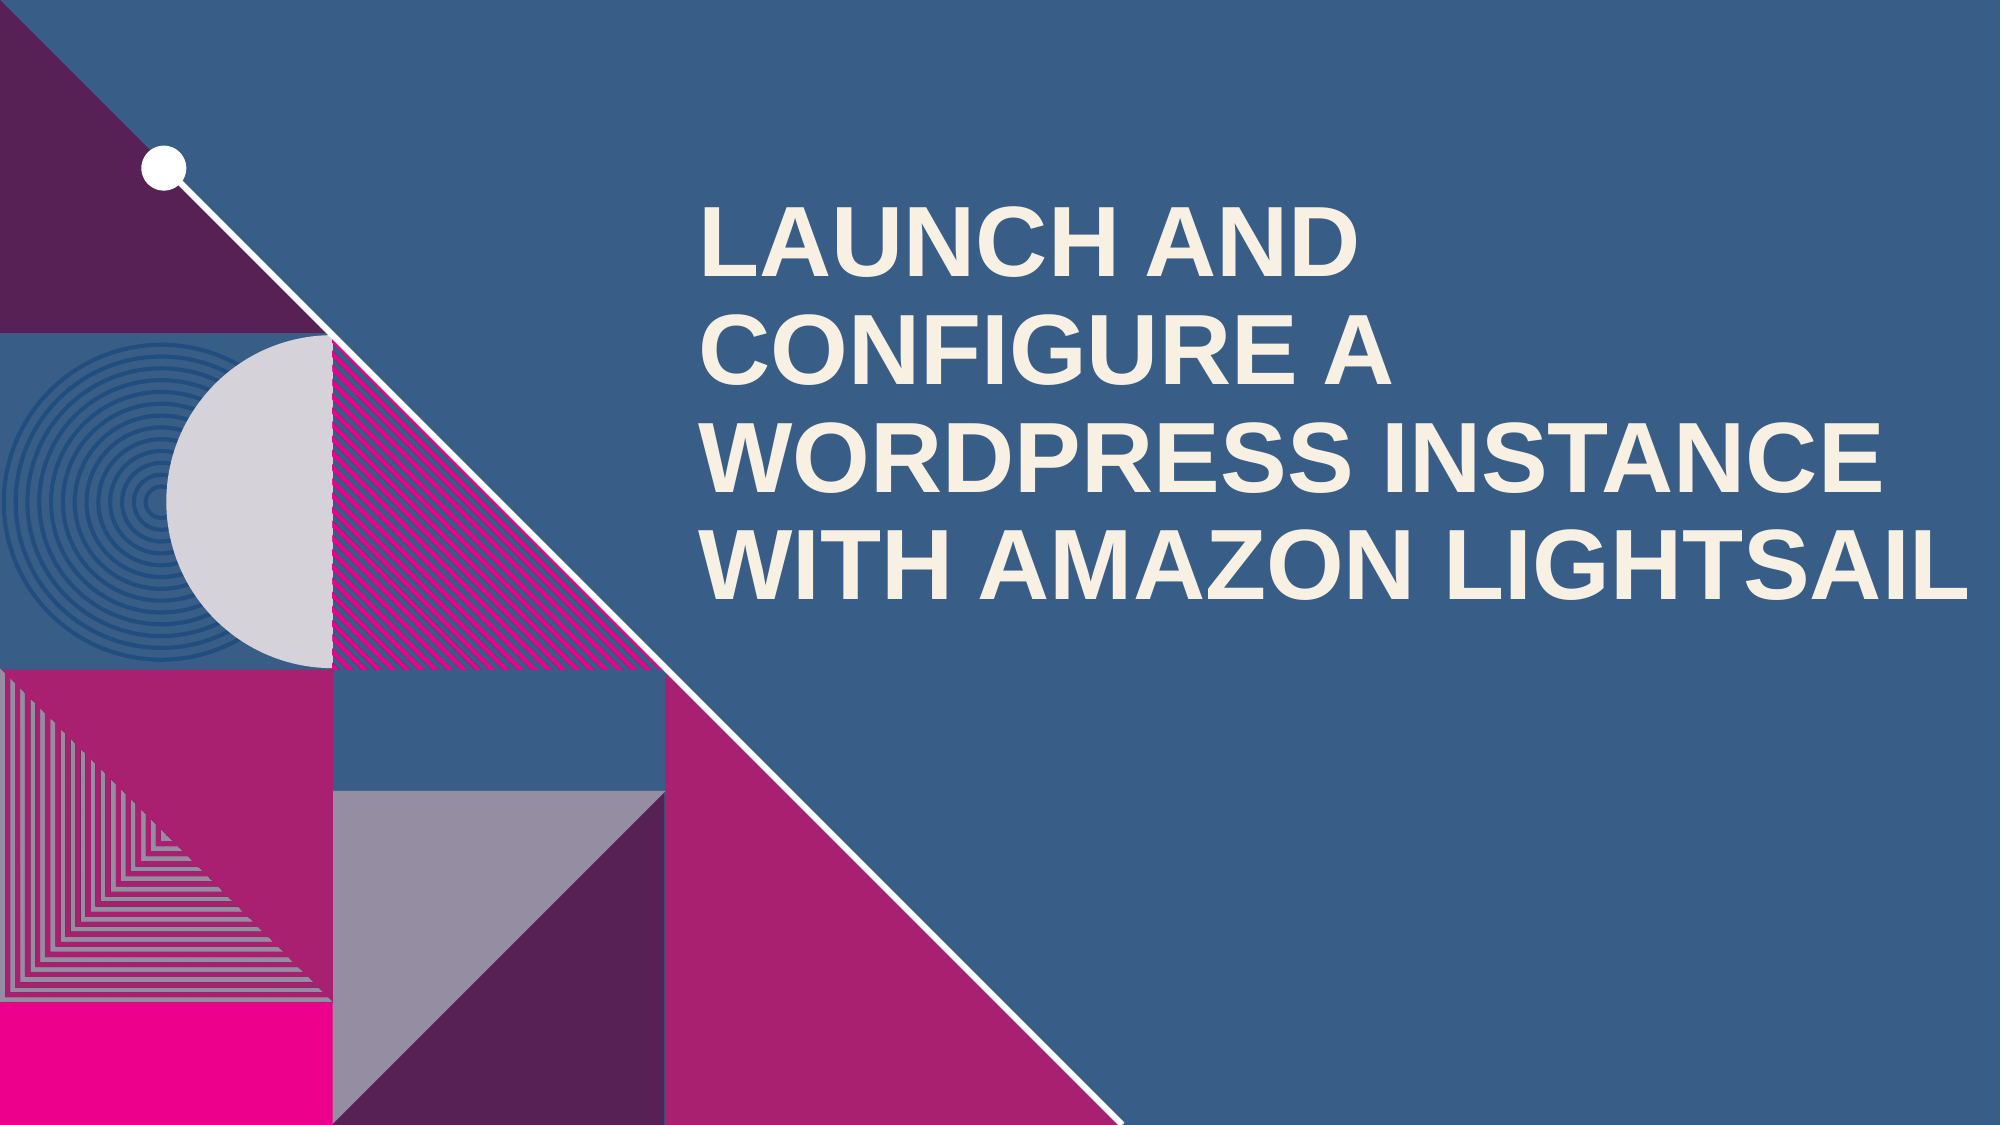

# Launch and Configure a WordPress Instance with Amazon Lightsail